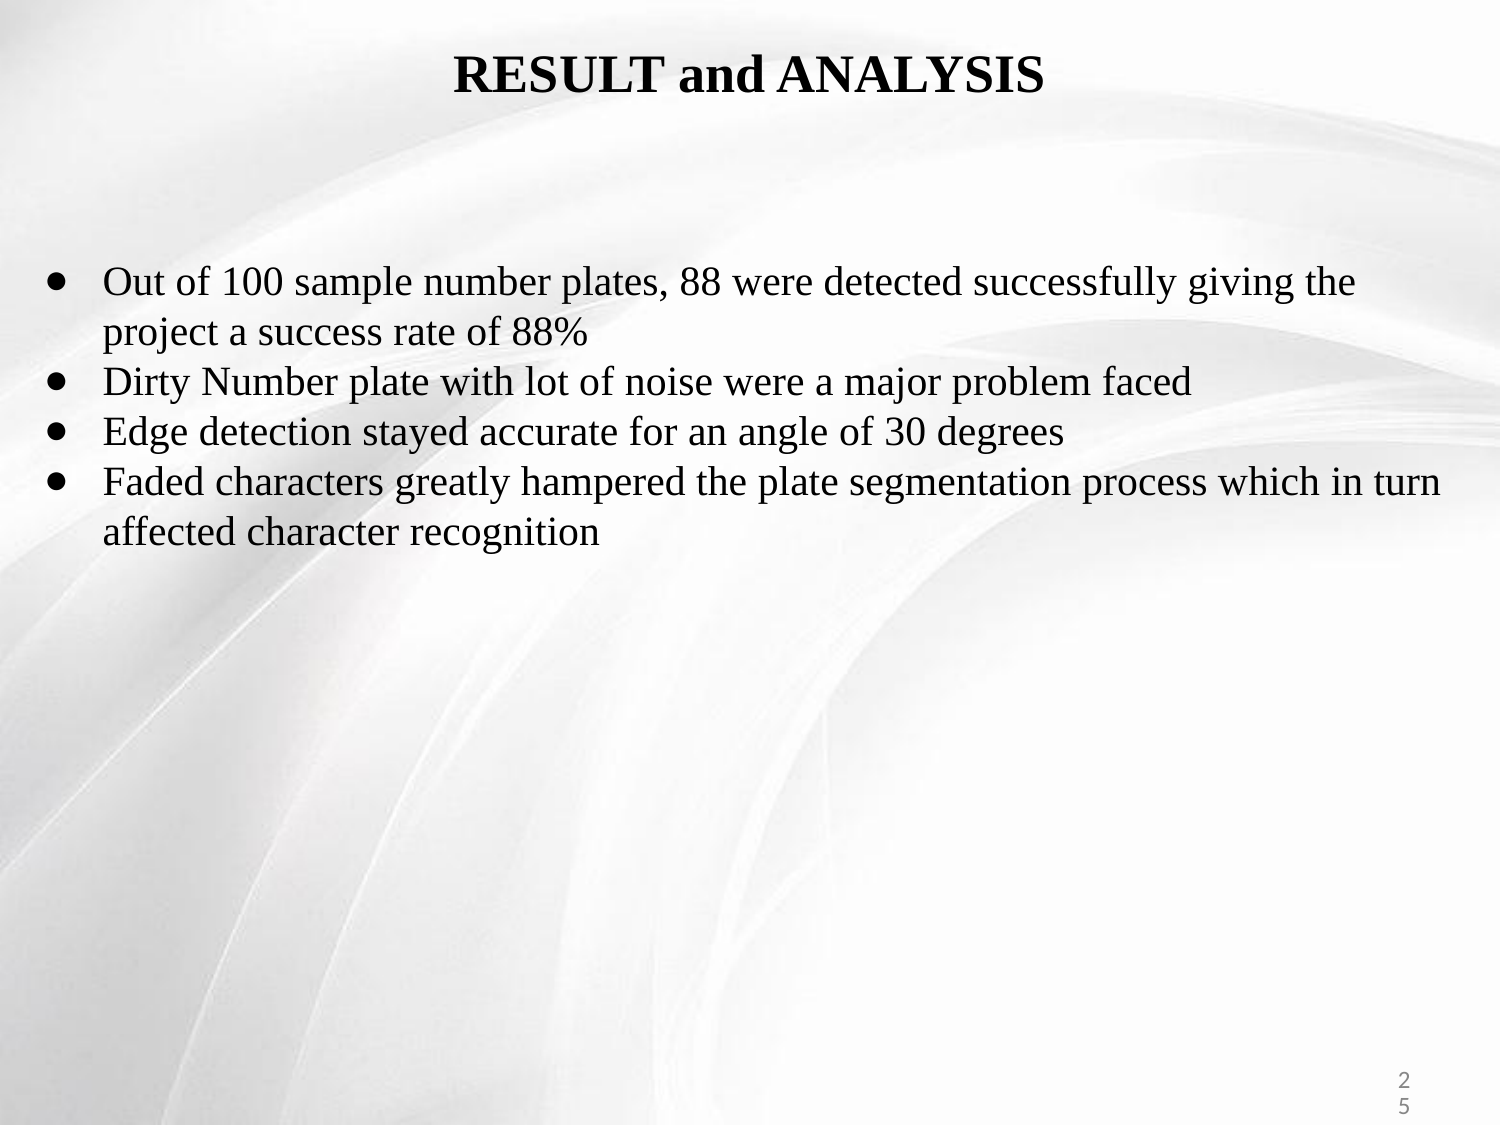

# RESULT and ANALYSIS

Out of 100 sample number plates, 88 were detected successfully giving the project a success rate of 88%
Dirty Number plate with lot of noise were a major problem faced
Edge detection stayed accurate for an angle of 30 degrees
Faded characters greatly hampered the plate segmentation process which in turn affected character recognition
25